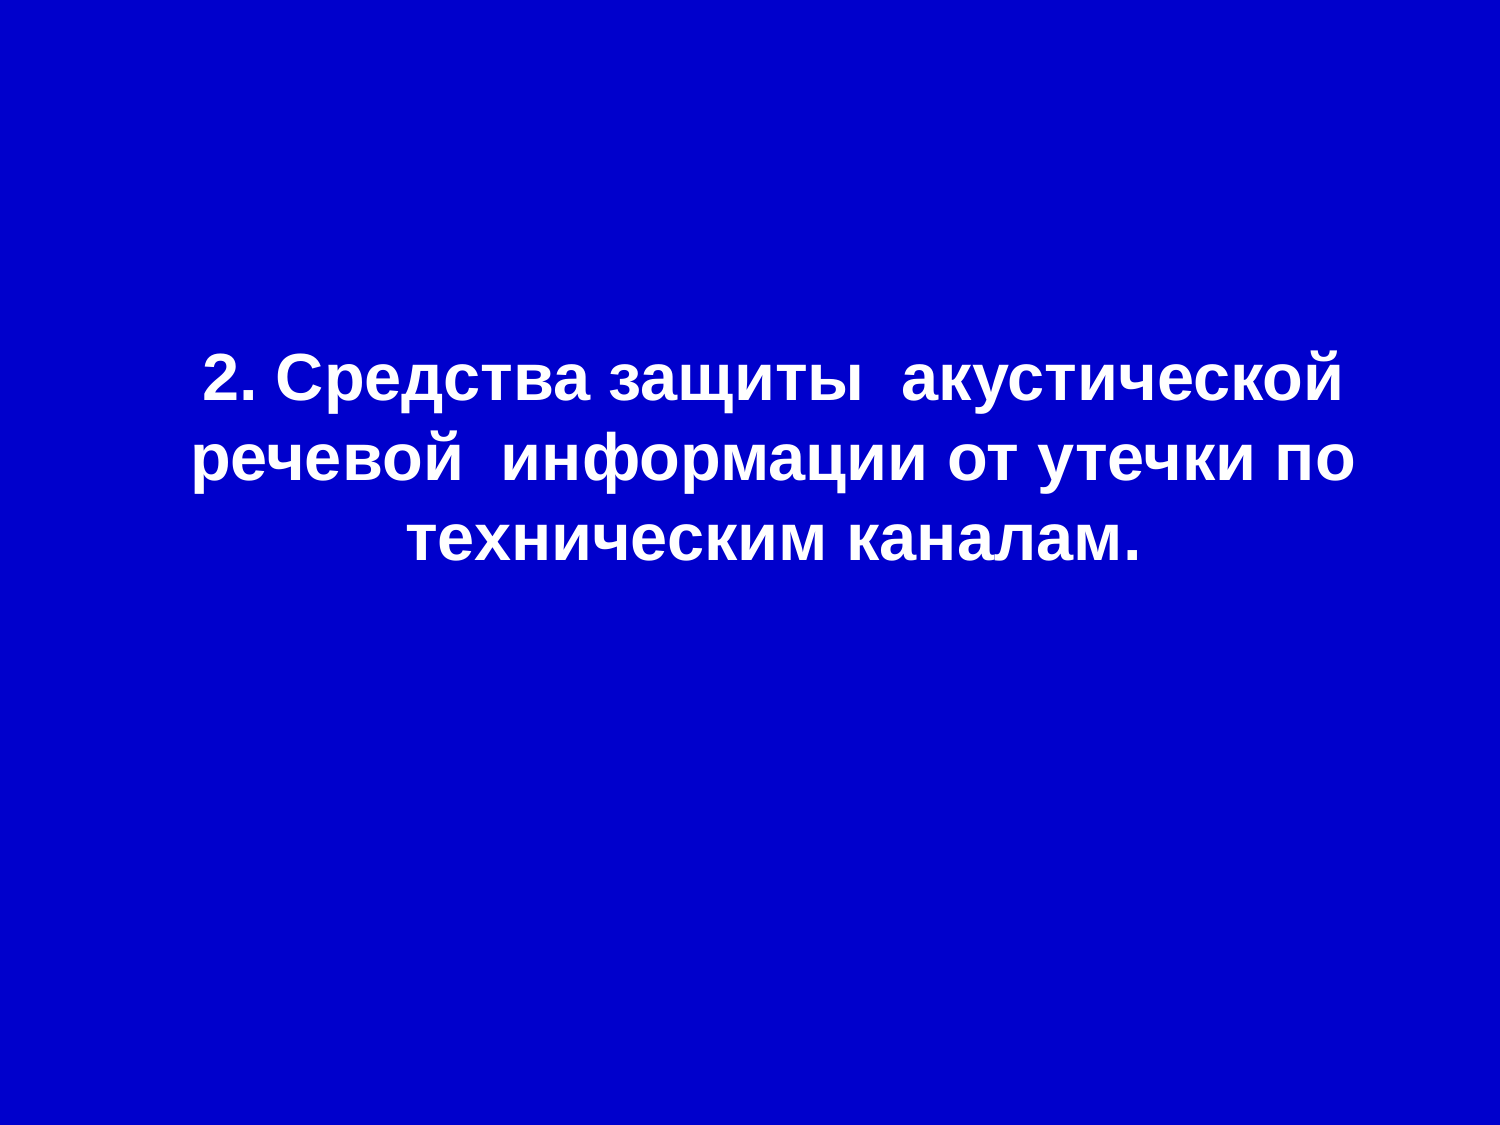

2. Средства защиты  акустической речевой  информации от утечки по техническим каналам.